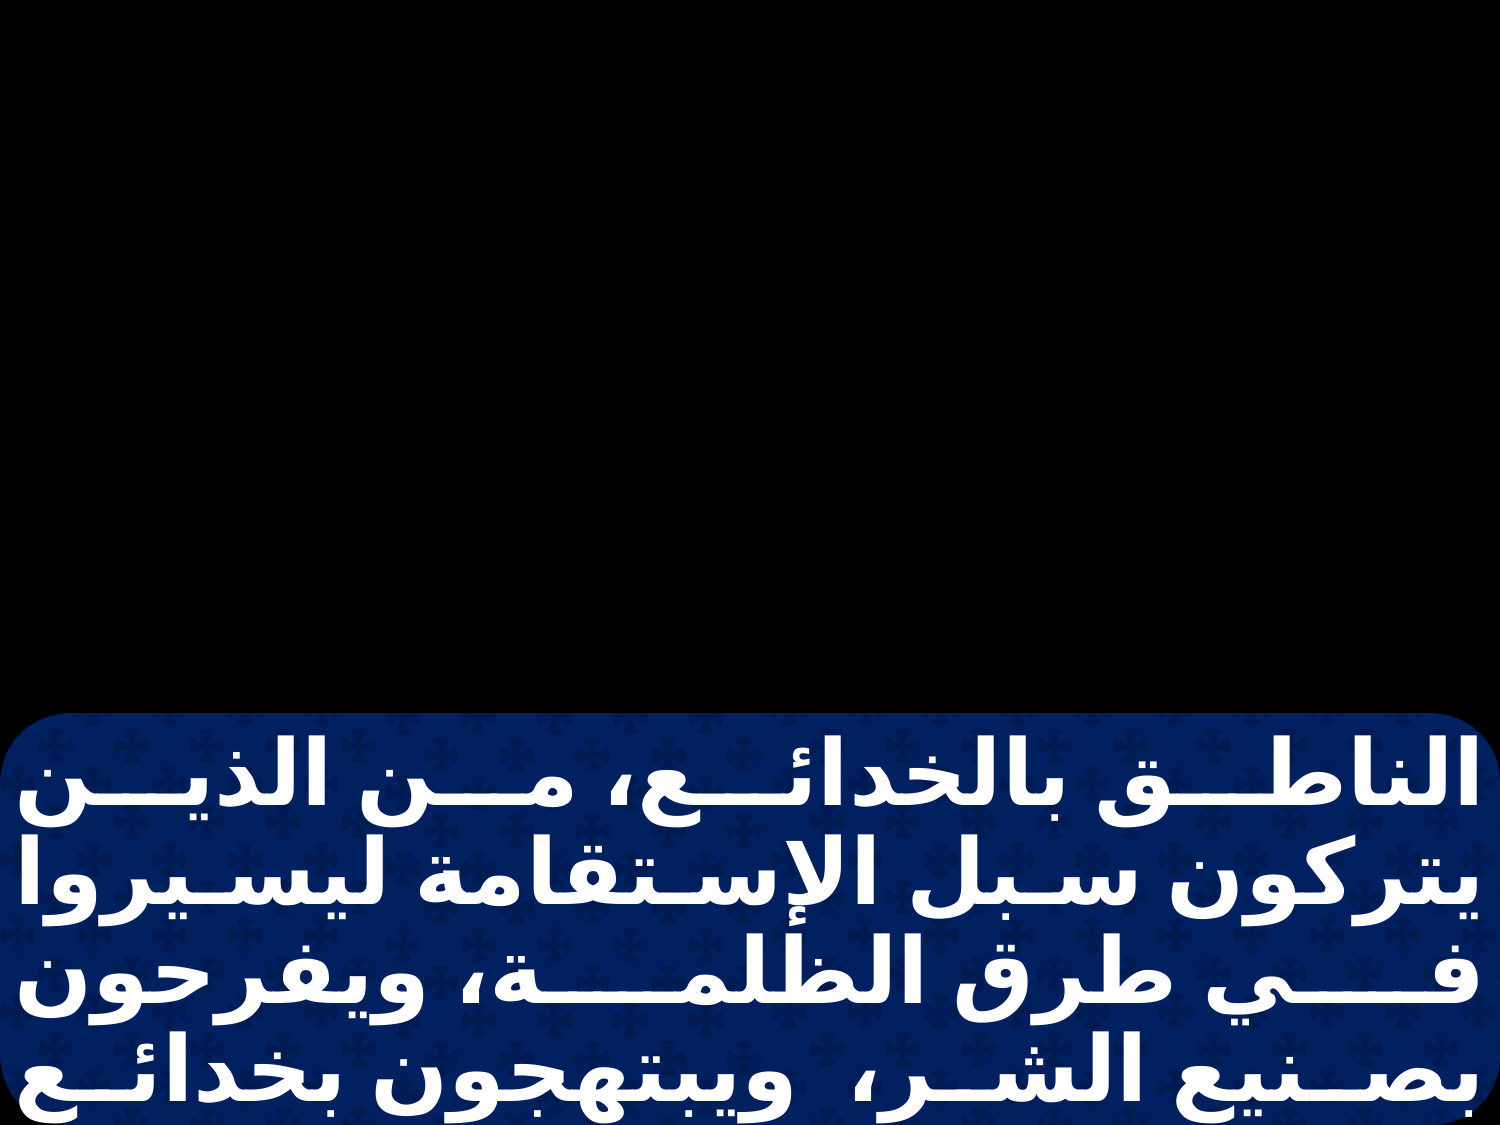

الناطق بالخدائع، من الذين يتركون سبل الإستقامة ليسيروا في طرق الظلمة، ويفرحون بصنيع الشر،  ويبتهجون بخدائع السوء، الذين سبلهم معوجة،  ومناهجهم ملتوية.